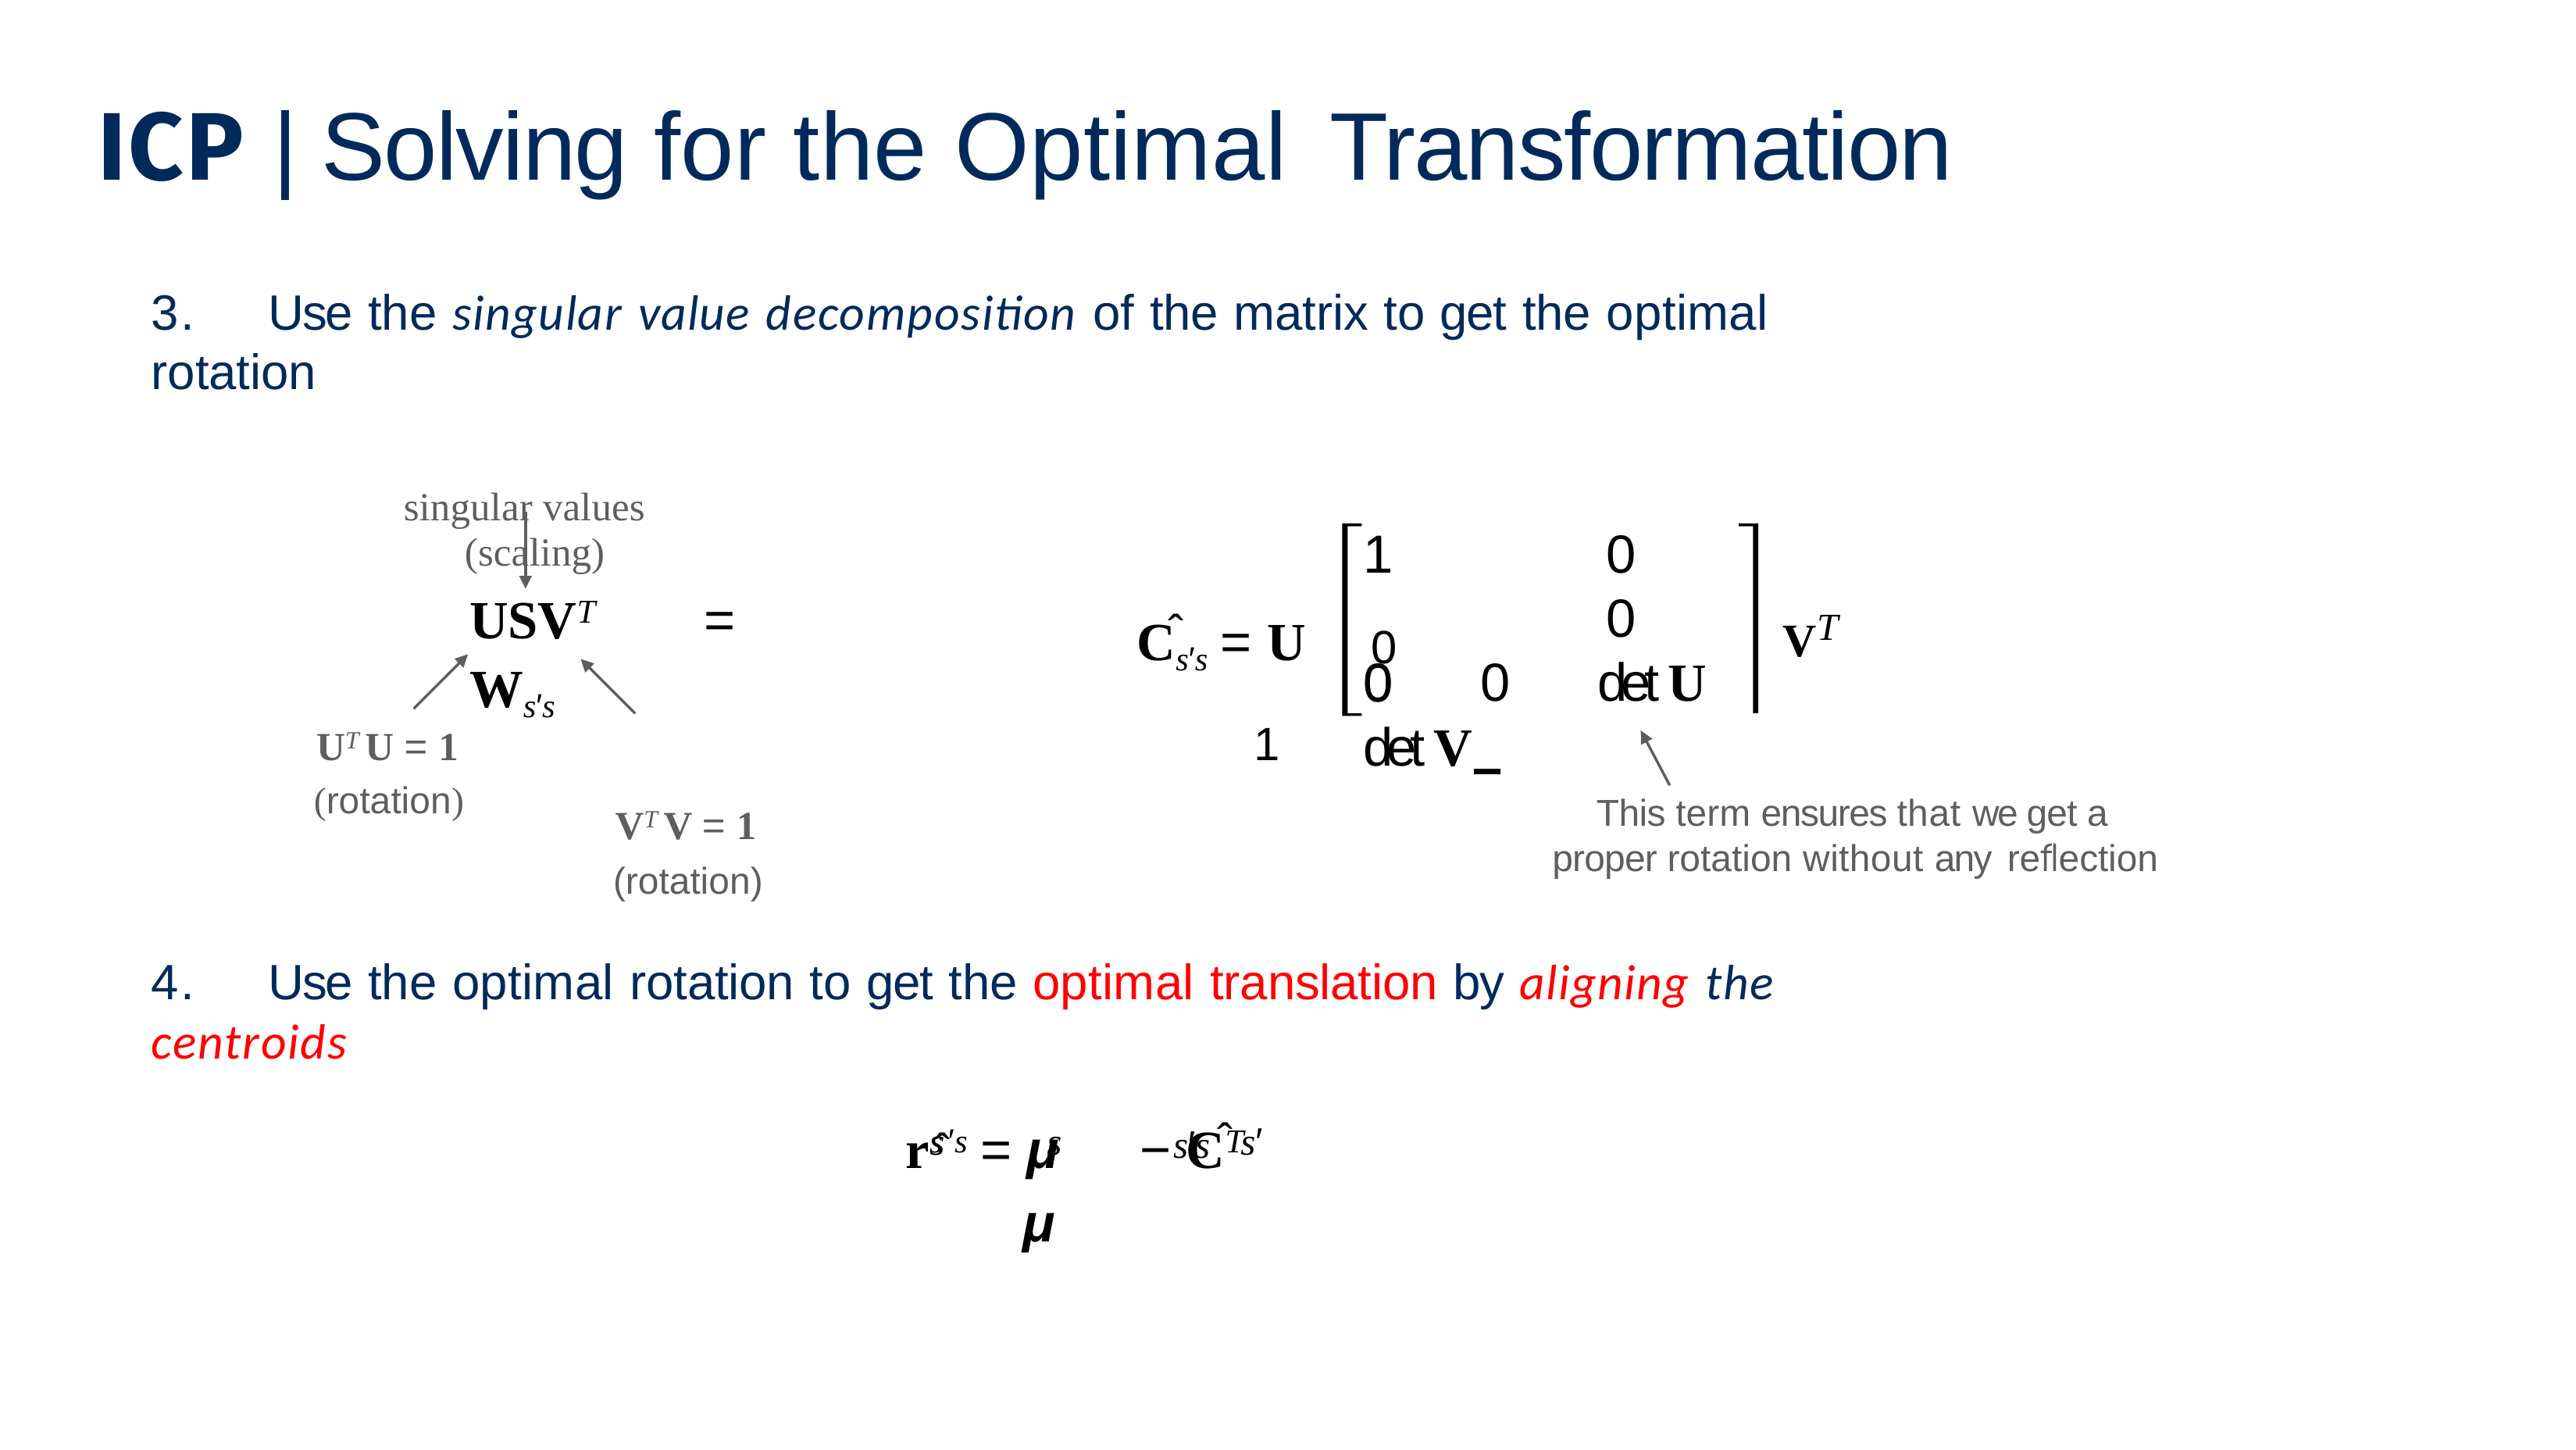

# ICP | Solving for the Optimal Transformation
3.	Use the singular value decomposition of the matrix to get the optimal rotation

singular values  (scaling)

1	0
0

VT
Ĉs′s  = U	0	1
USVT	= Ws′s
VT V = 1
(rotation)
0
0	0	det U det V

UT U = 1
(rotation)

This term ensures that we get a  proper rotation without any reflection
4.	Use the optimal rotation to get the optimal translation by aligning the centroids
rŝ ′s  = μ	− ĈT	μ
s	s
s′
s′s